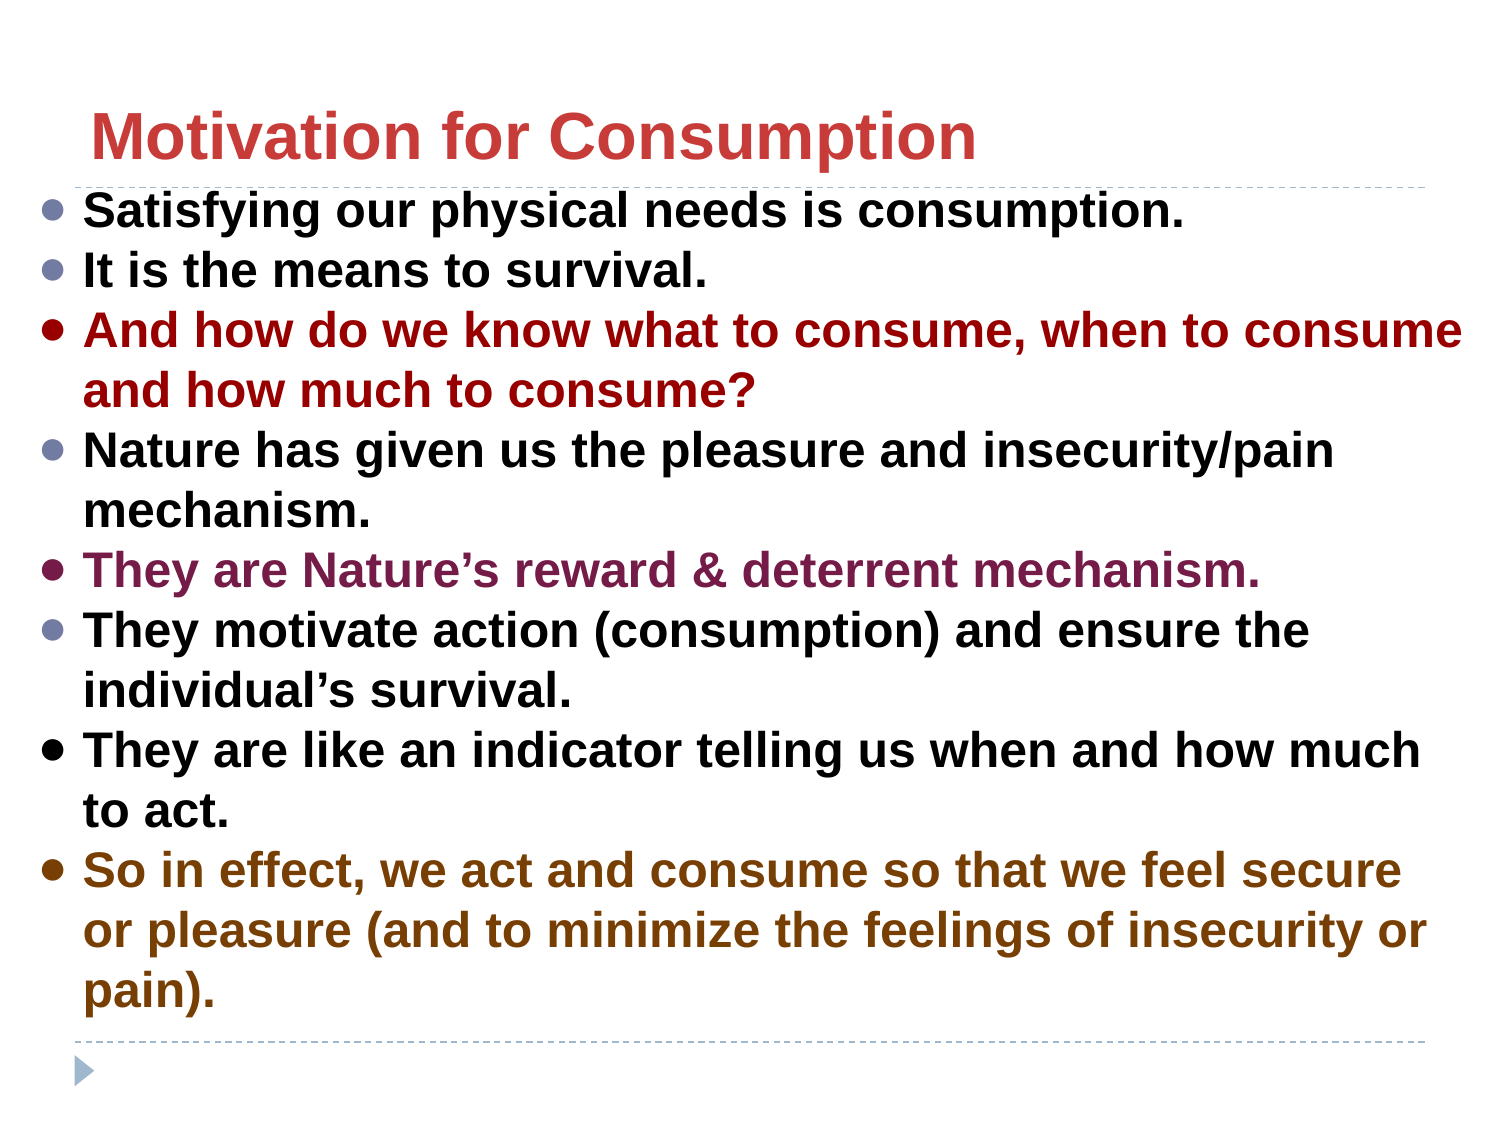

# Motivation for Consumption
Satisfying our physical needs is consumption.
It is the means to survival.
And how do we know what to consume, when to consume and how much to consume?
Nature has given us the pleasure and insecurity/pain mechanism.
They are Nature’s reward & deterrent mechanism.
They motivate action (consumption) and ensure the individual’s survival.
They are like an indicator telling us when and how much to act.
So in effect, we act and consume so that we feel secure or pleasure (and to minimize the feelings of insecurity or pain).